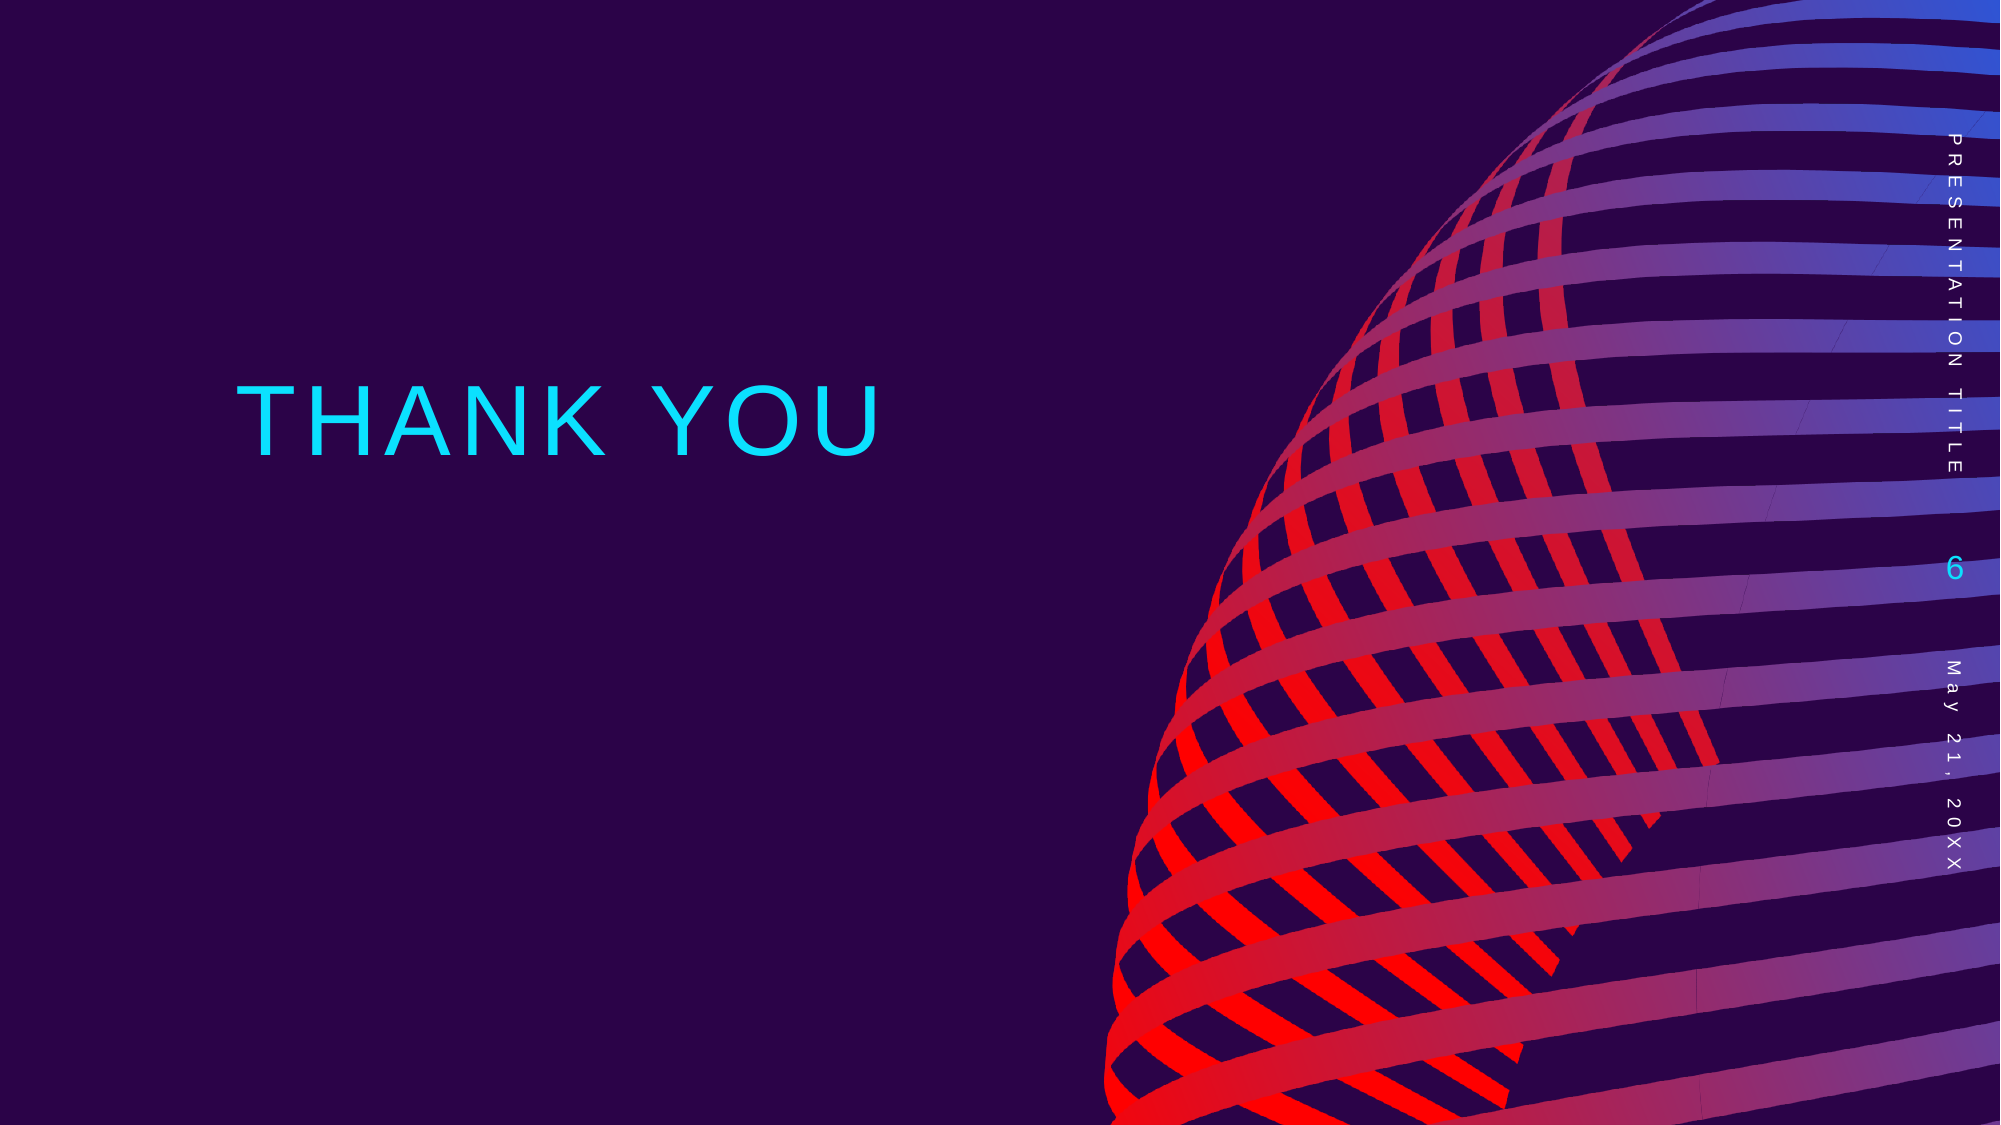

# Thank you
PRESENTATION TITLE
6

May 21, 20XX